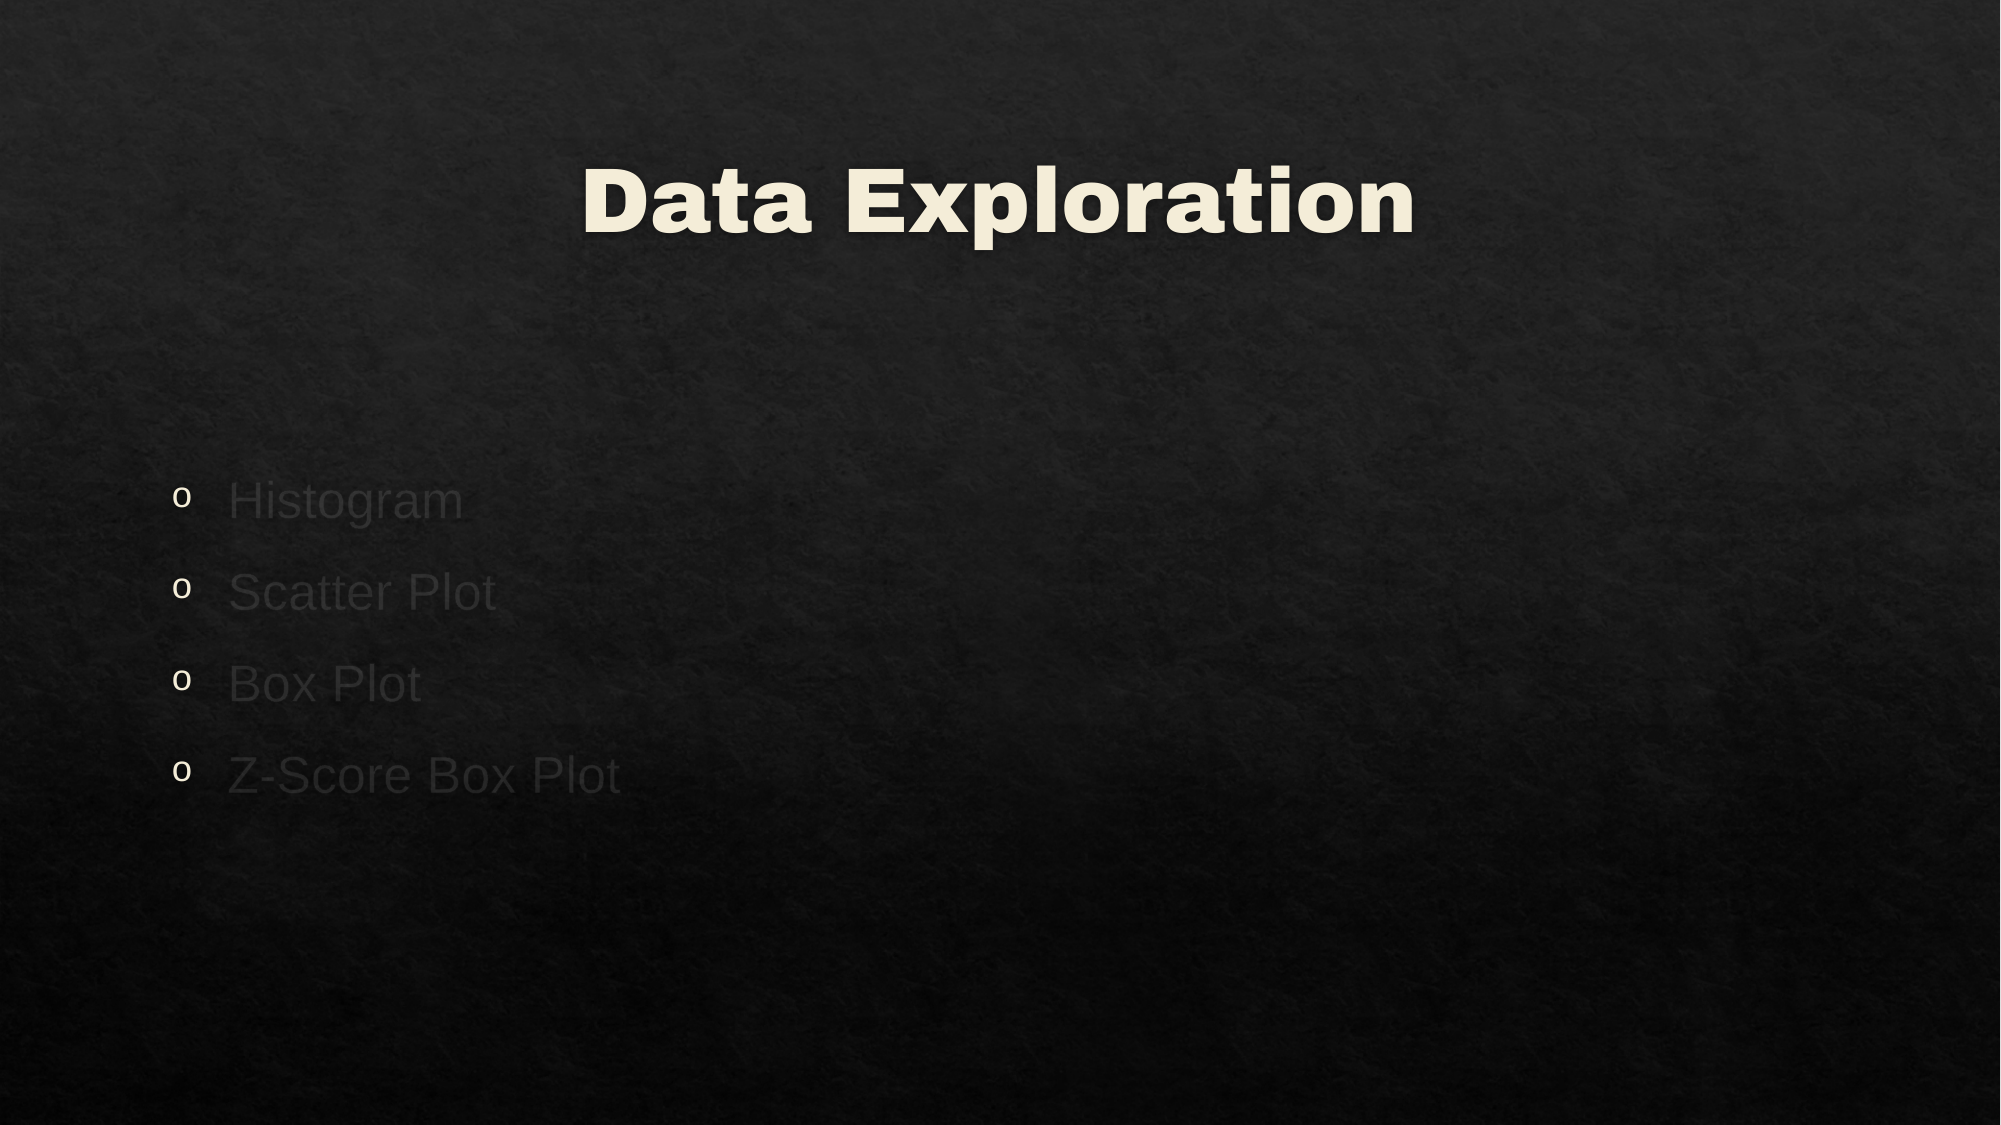

# Data Exploration

Histogram
Scatter Plot
Box Plot
Z-Score Box Plot